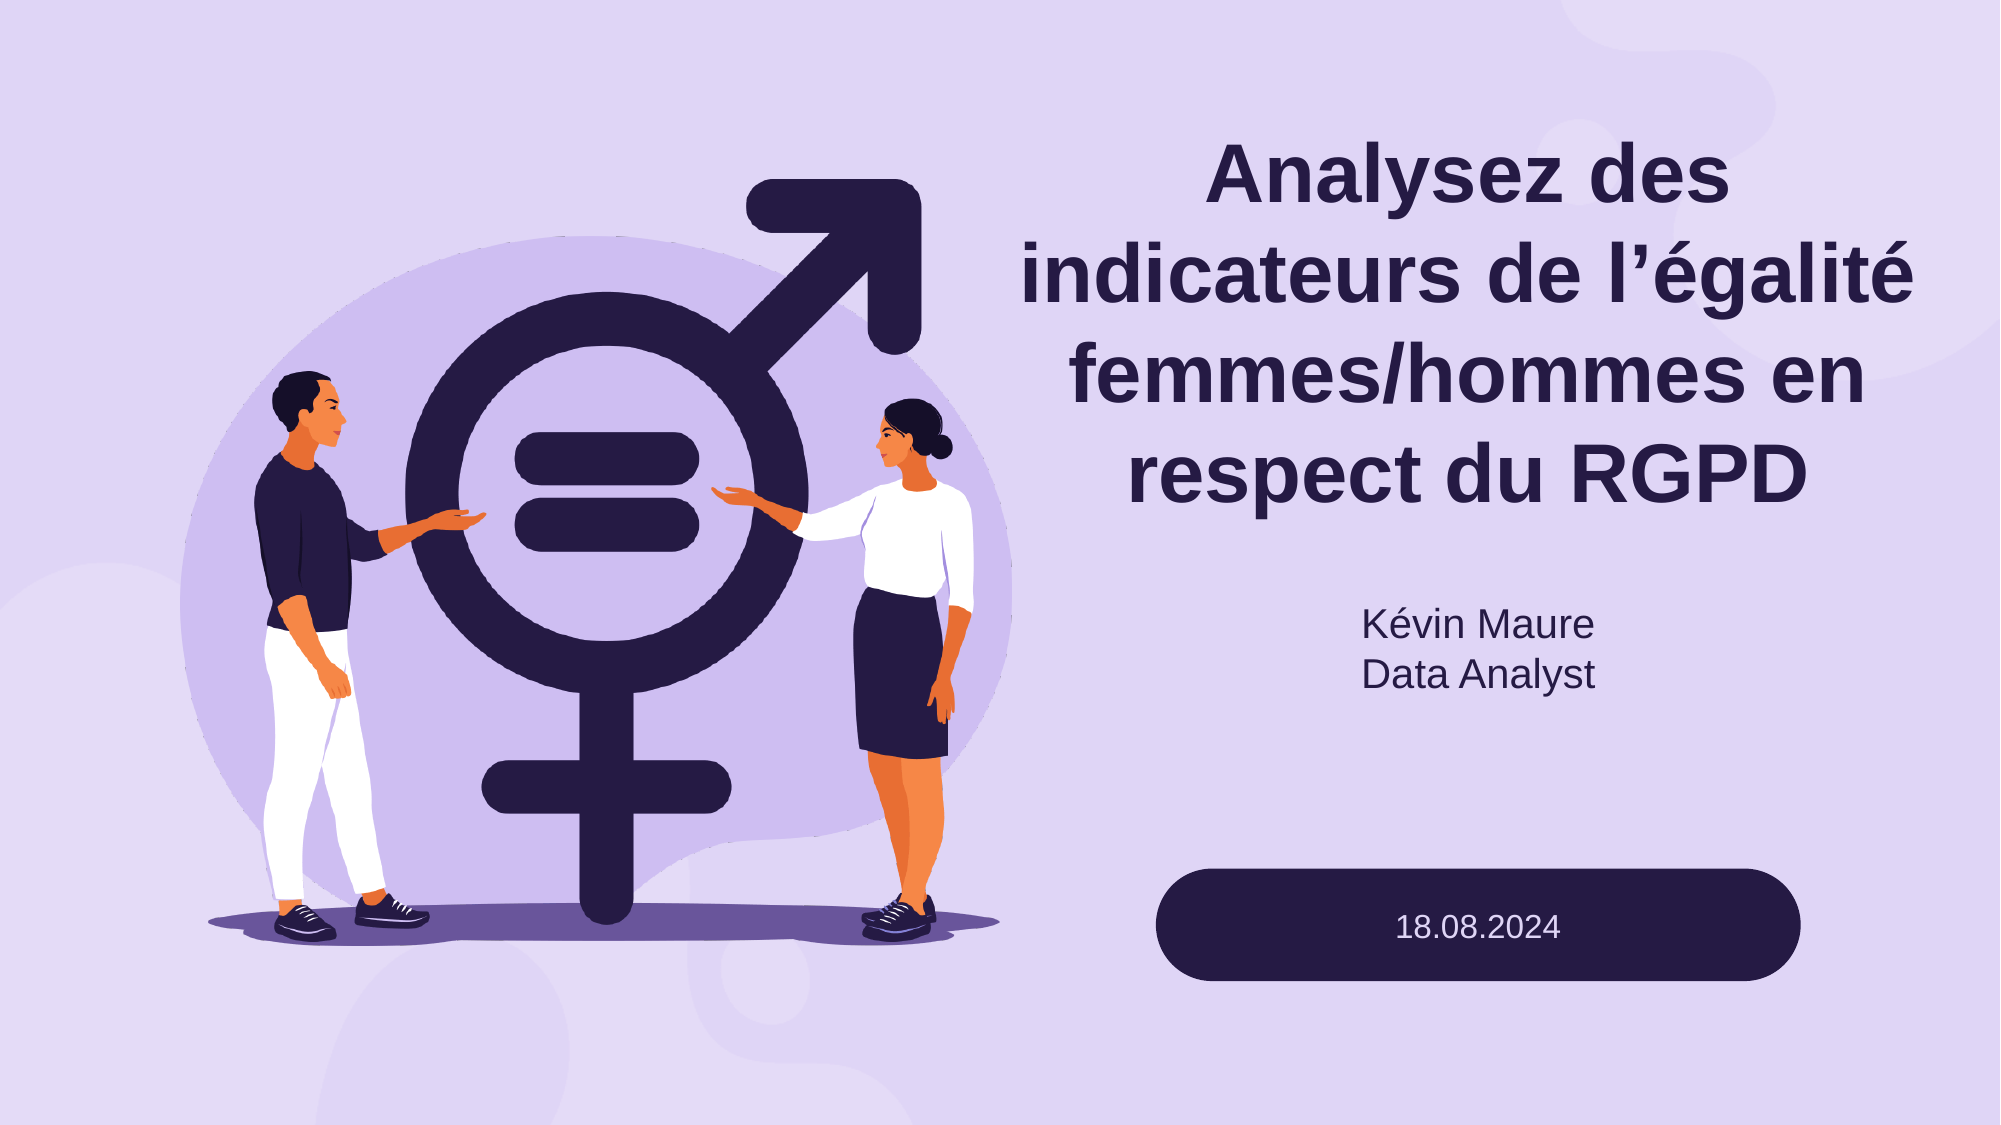

Analysez des indicateurs de l’égalité femmes/hommes en respect du RGPD
Kévin Maure
Data Analyst
18.08.2024